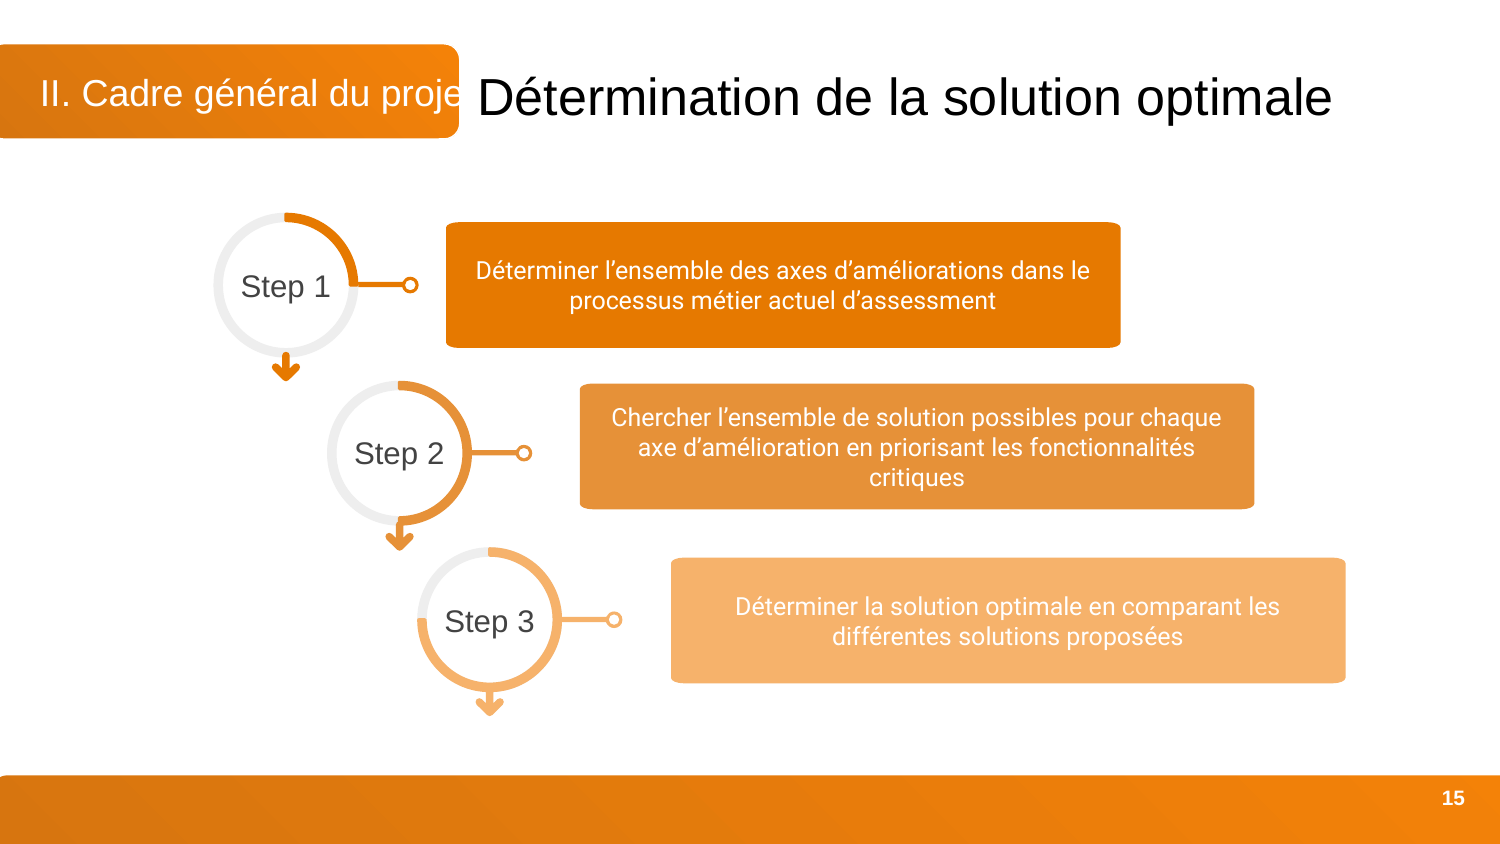

# Détermination de la solution optimale
II. Cadre général du projet

Step 1

Déterminer l’ensemble des axes d’améliorations dans le processus métier actuel d’assessment

Step 2

Chercher l’ensemble de solution possibles pour chaque axe d’amélioration en priorisant les fonctionnalités critiques

Step 3

Déterminer la solution optimale en comparant les différentes solutions proposées
15